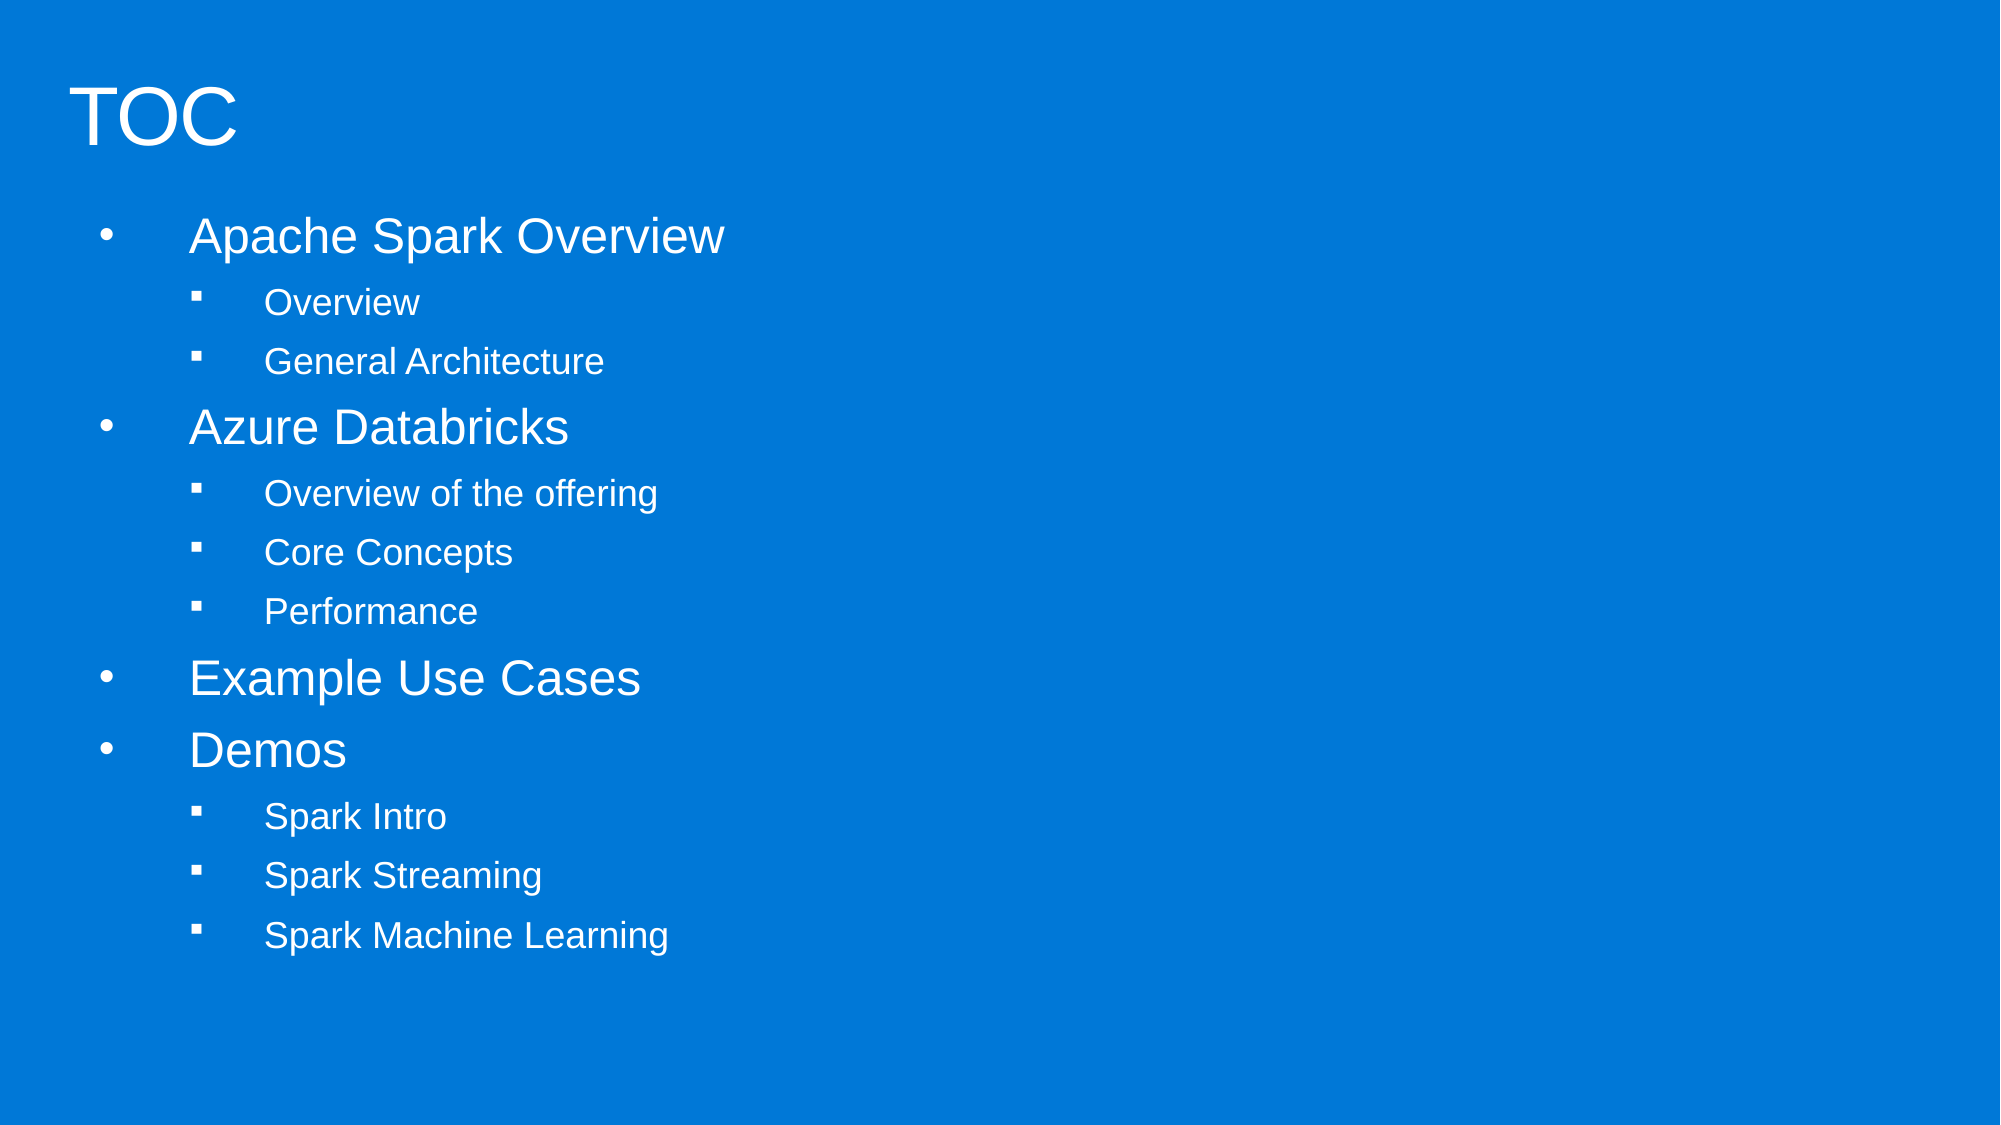

# TOC
Apache Spark Overview
Overview
General Architecture
Azure Databricks
Overview of the offering
Core Concepts
Performance
Example Use Cases
Demos
Spark Intro
Spark Streaming
Spark Machine Learning